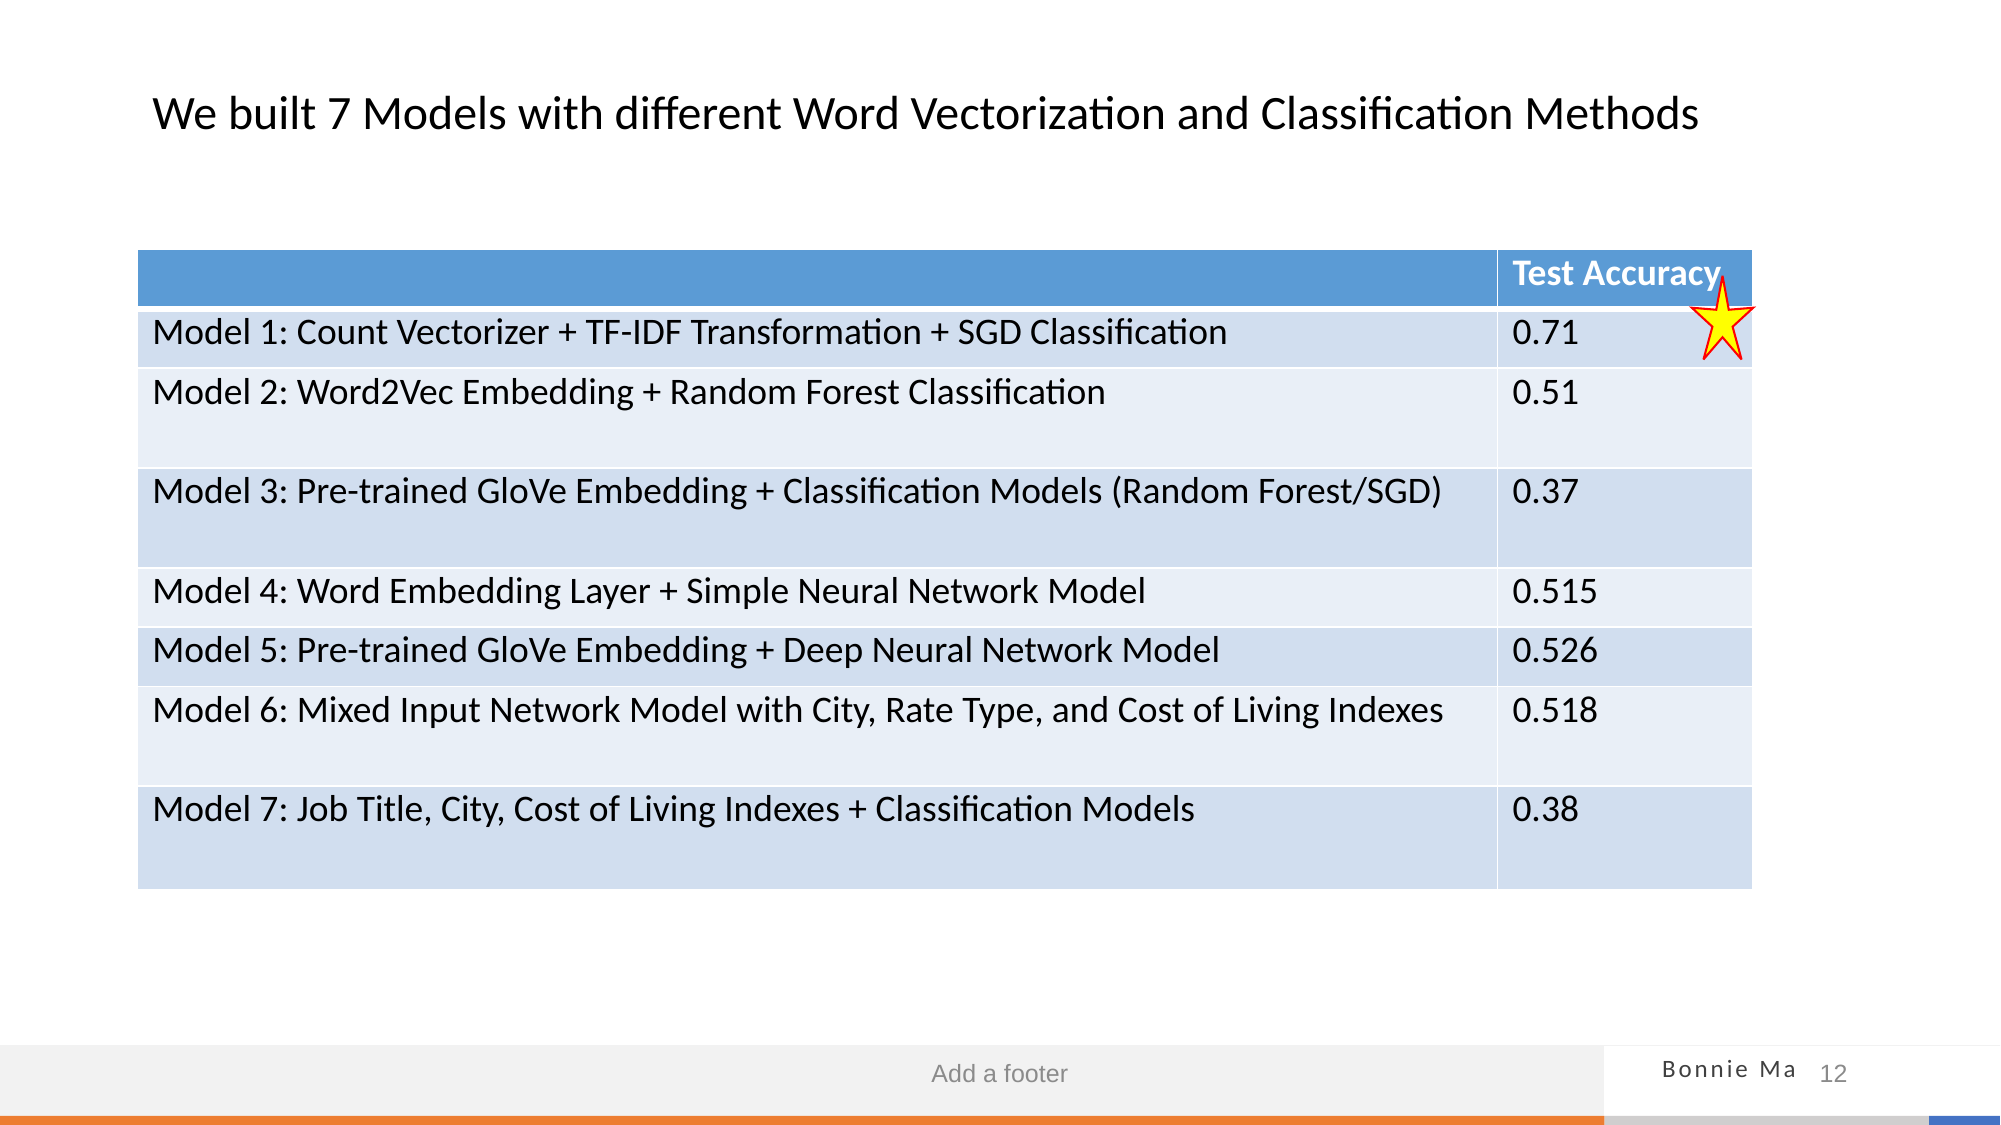

# We built 7 Models with different Word Vectorization and Classification Methods
|  | Test Accuracy |
| --- | --- |
| Model 1: Count Vectorizer + TF-IDF Transformation + SGD Classification | 0.71 |
| Model 2: Word2Vec Embedding + Random Forest Classification | 0.51 |
| Model 3: Pre-trained GloVe Embedding + Classification Models (Random Forest/SGD) | 0.37 |
| Model 4: Word Embedding Layer + Simple Neural Network Model | 0.515 |
| Model 5: Pre-trained GloVe Embedding + Deep Neural Network Model | 0.526 |
| Model 6: Mixed Input Network Model with City, Rate Type, and Cost of Living Indexes | 0.518 |
| Model 7: Job Title, City, Cost of Living Indexes + Classification Models | 0.38 |

Add a footer
12